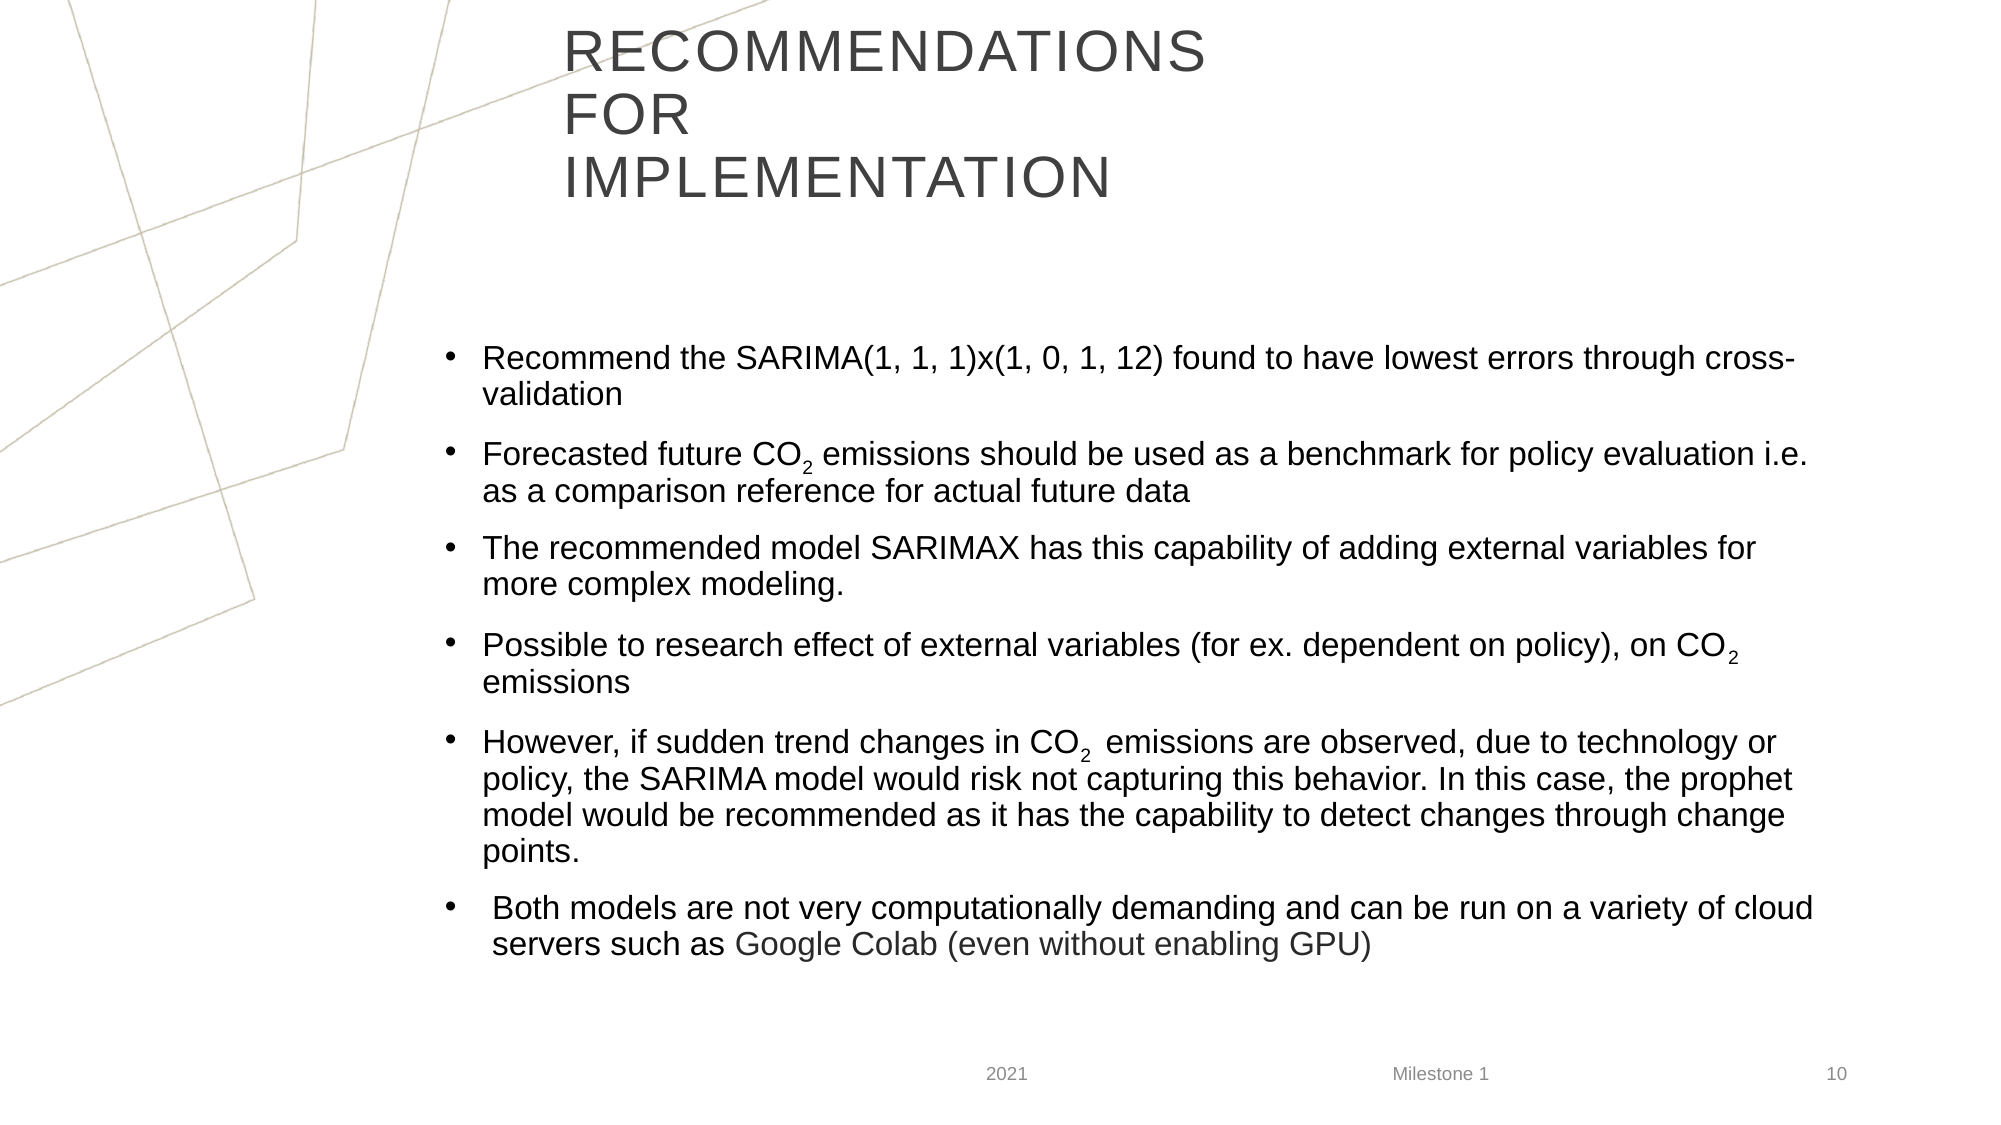

# Recommendations for implementation

Recommend the SARIMA(1, 1, 1)x(1, 0, 1, 12) found to have lowest errors through cross-validation
Forecasted future CO2 emissions should be used as a benchmark for policy evaluation i.e. as a comparison reference for actual future data
The recommended model SARIMAX has this capability of adding external variables for more complex modeling.
Possible to research effect of external variables (for ex. dependent on policy), on CO2 emissions
However, if sudden trend changes in CO2  emissions are observed, due to technology or policy, the SARIMA model would risk not capturing this behavior. In this case, the prophet model would be recommended as it has the capability to detect changes through change points.
Both models are not very computationally demanding and can be run on a variety of cloud servers such as Google Colab (even without enabling GPU)
2021
Milestone 1
10